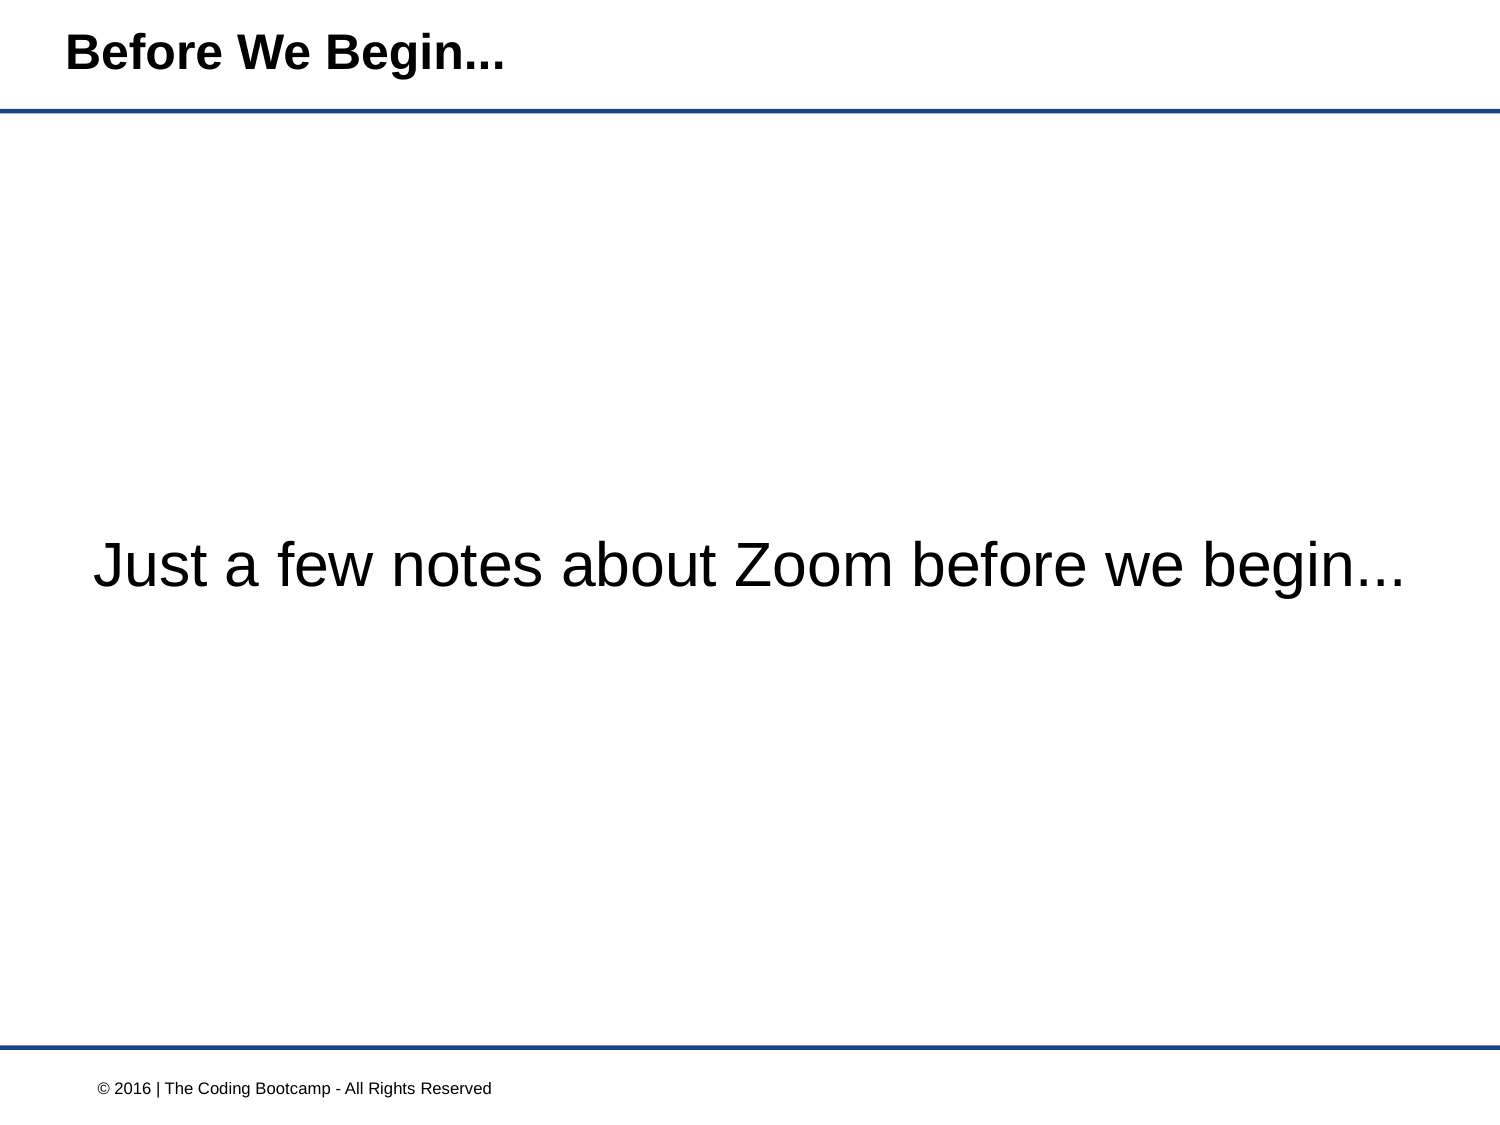

# Before We Begin...
Just a few notes about Zoom before we begin...